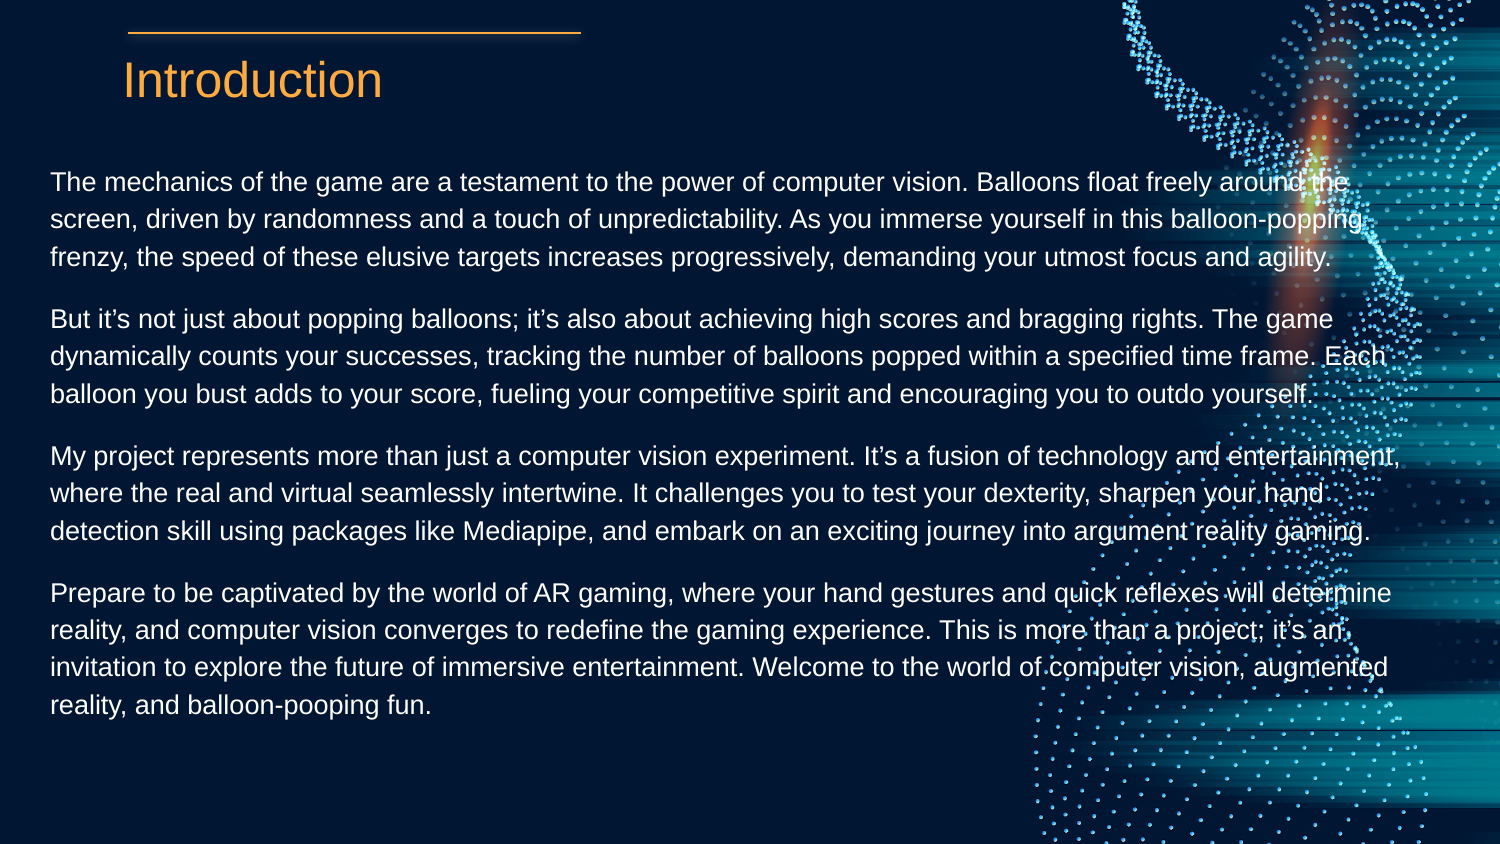

# Introduction
The mechanics of the game are a testament to the power of computer vision. Balloons float freely around the screen, driven by randomness and a touch of unpredictability. As you immerse yourself in this balloon-popping frenzy, the speed of these elusive targets increases progressively, demanding your utmost focus and agility.
But it’s not just about popping balloons; it’s also about achieving high scores and bragging rights. The game dynamically counts your successes, tracking the number of balloons popped within a specified time frame. Each balloon you bust adds to your score, fueling your competitive spirit and encouraging you to outdo yourself.
My project represents more than just a computer vision experiment. It’s a fusion of technology and entertainment, where the real and virtual seamlessly intertwine. It challenges you to test your dexterity, sharpen your hand detection skill using packages like Mediapipe, and embark on an exciting journey into argument reality gaming.
Prepare to be captivated by the world of AR gaming, where your hand gestures and quick reflexes will determine reality, and computer vision converges to redefine the gaming experience. This is more than a project; it’s an invitation to explore the future of immersive entertainment. Welcome to the world of computer vision, augmented reality, and balloon-pooping fun.